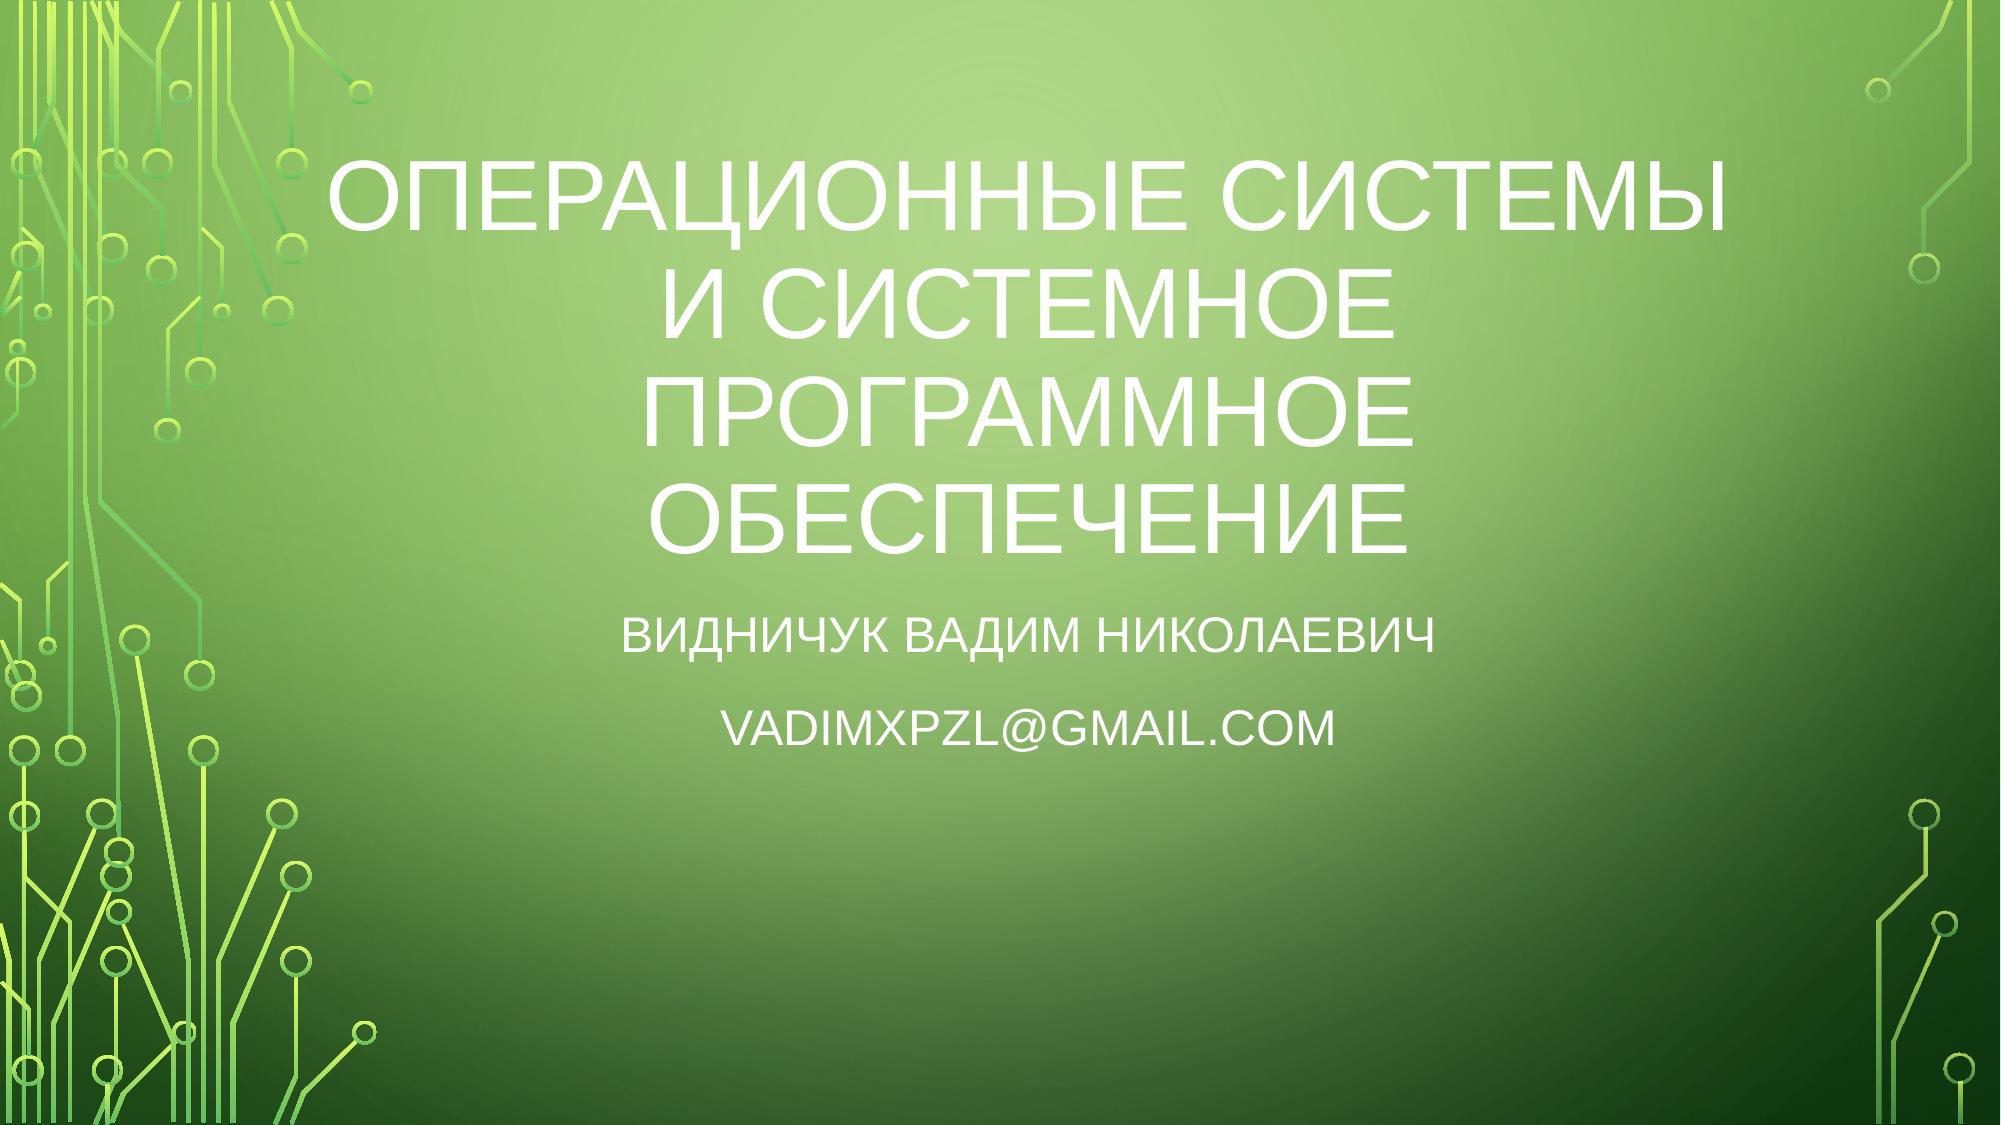

# Операционные системы и системное программное обеспечение
Видничук Вадим Николаевич
Vadimxpzl@gmail.com